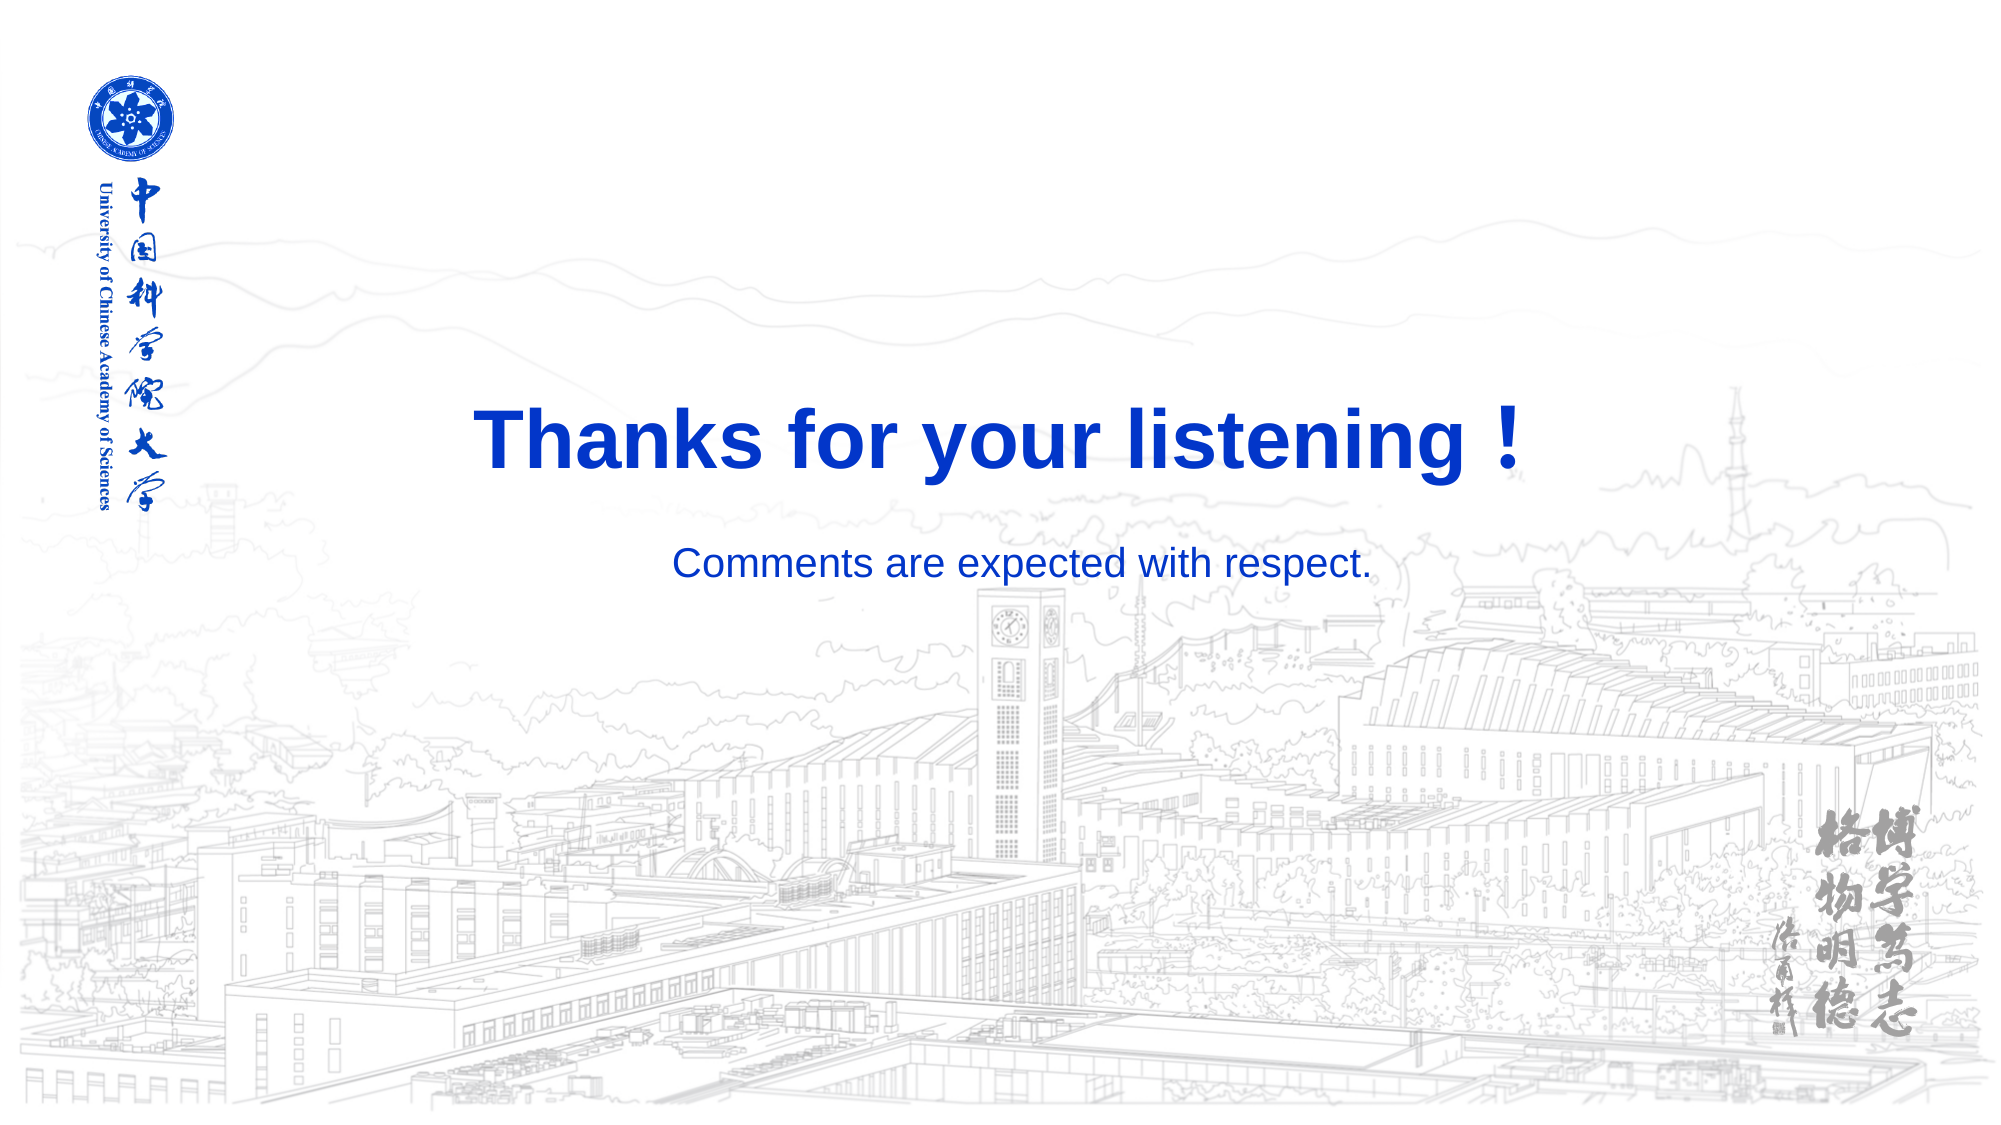

Thanks for your listening！
Comments are expected with respect.